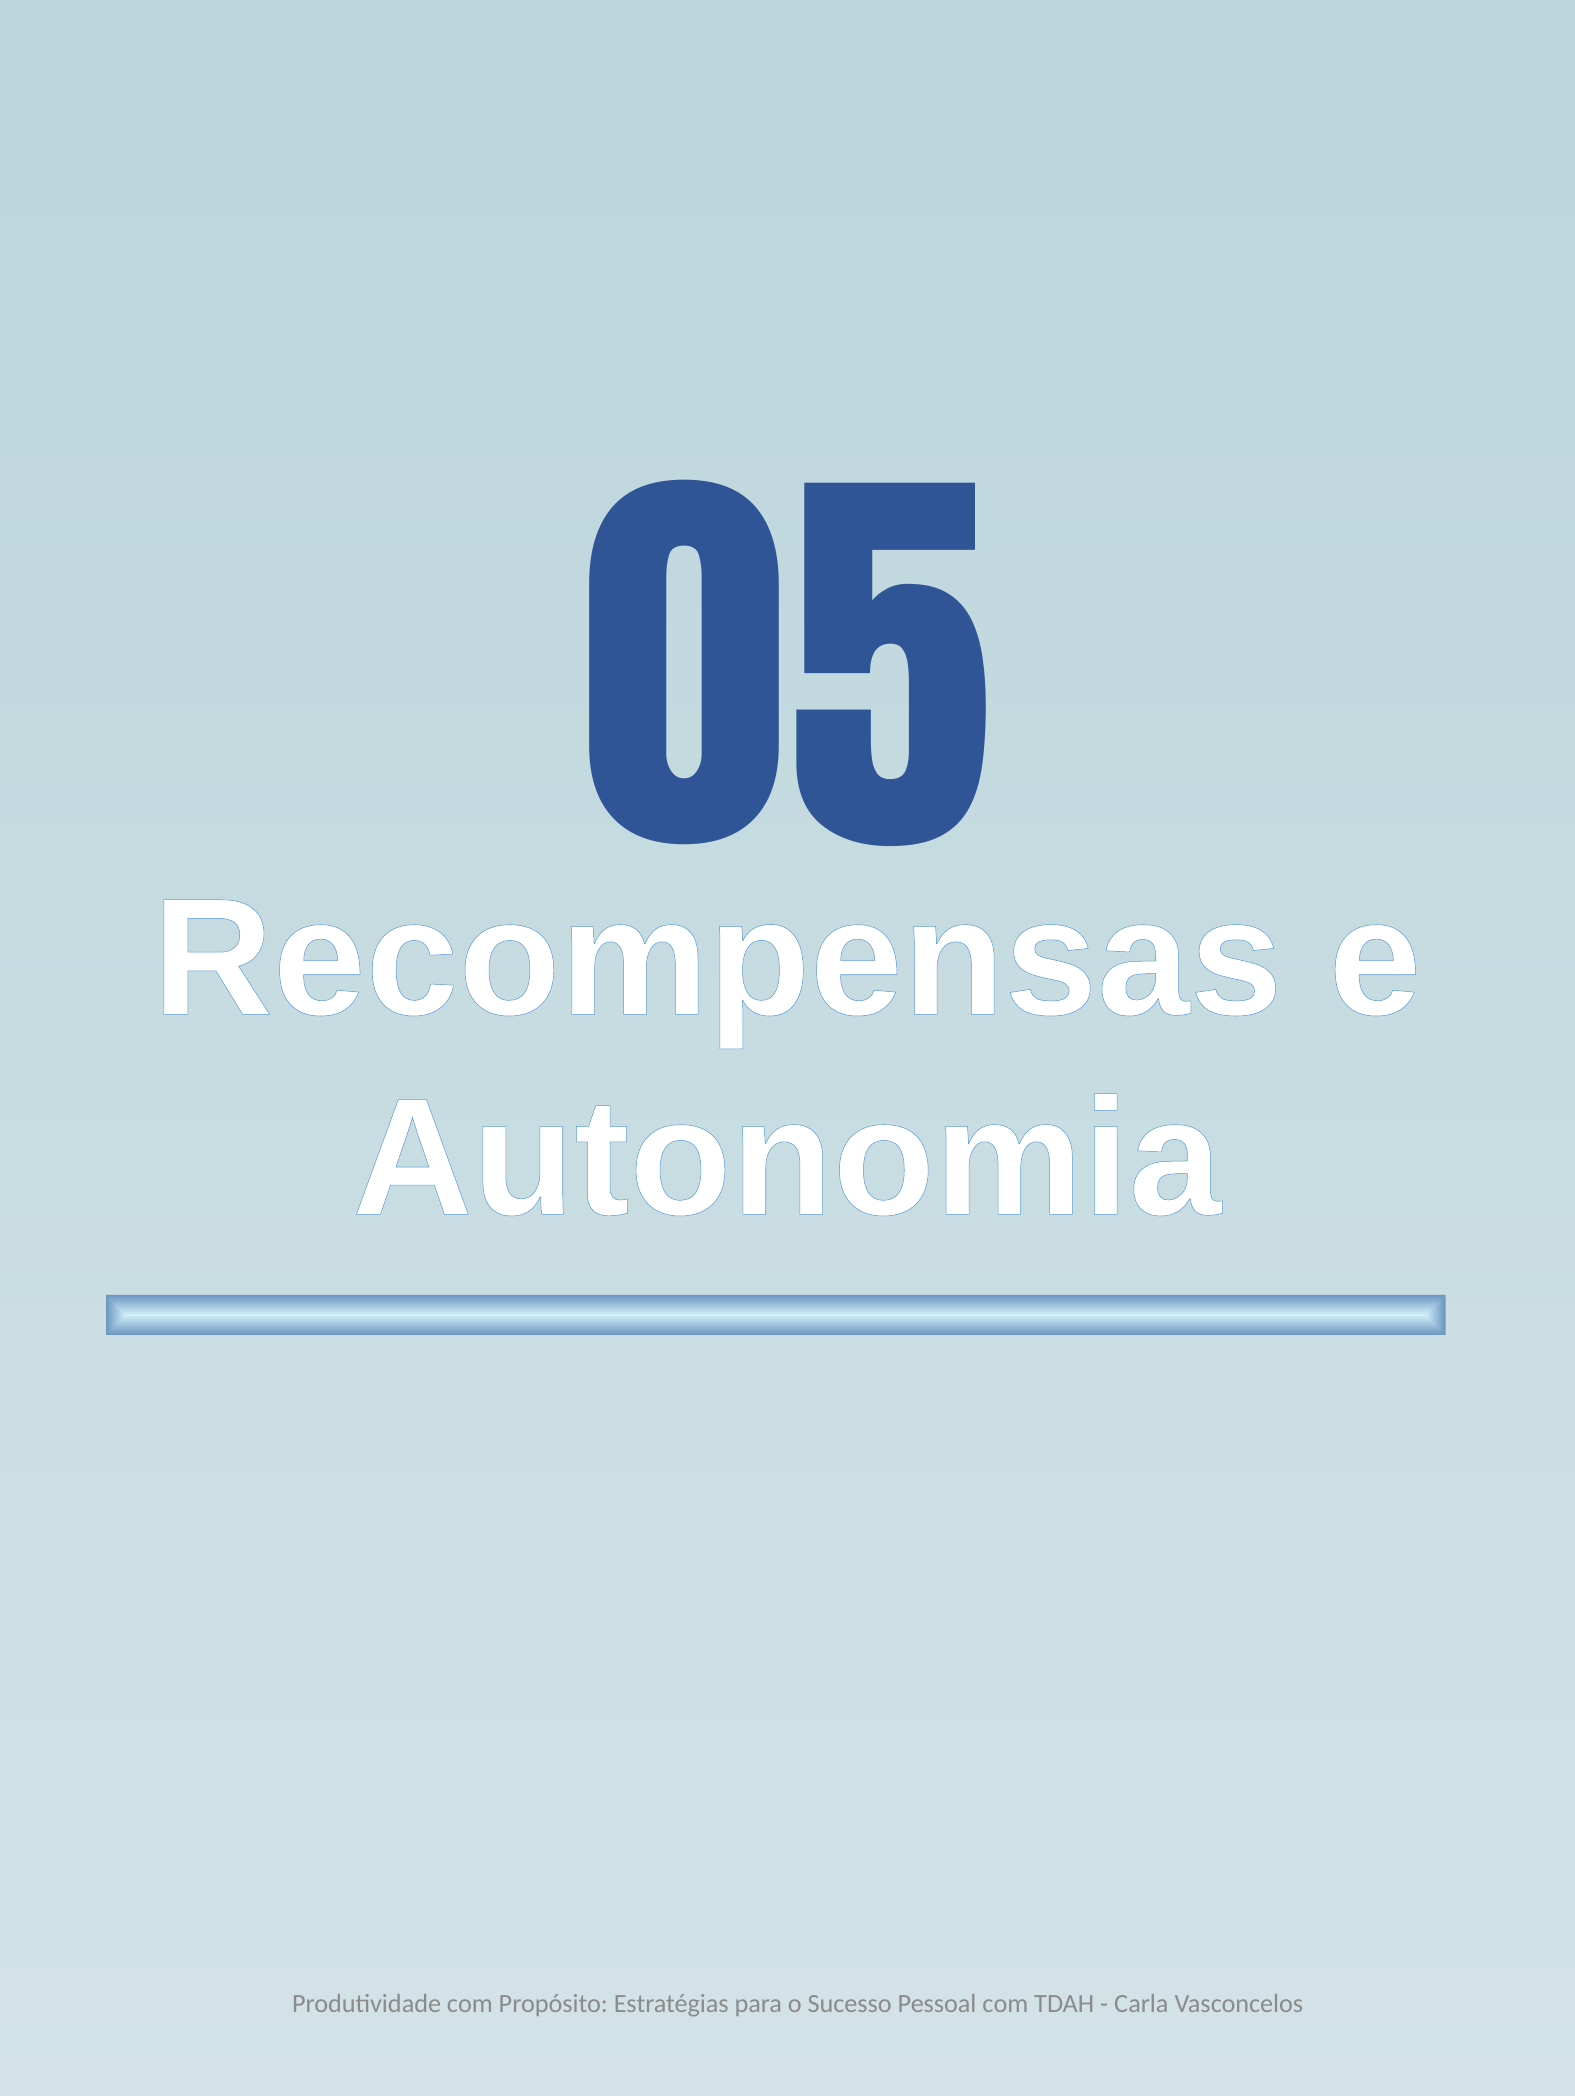

05
Recompensas e Autonomia

Produtividade com Propósito: Estratégias para o Sucesso Pessoal com TDAH - Carla Vasconcelos
14